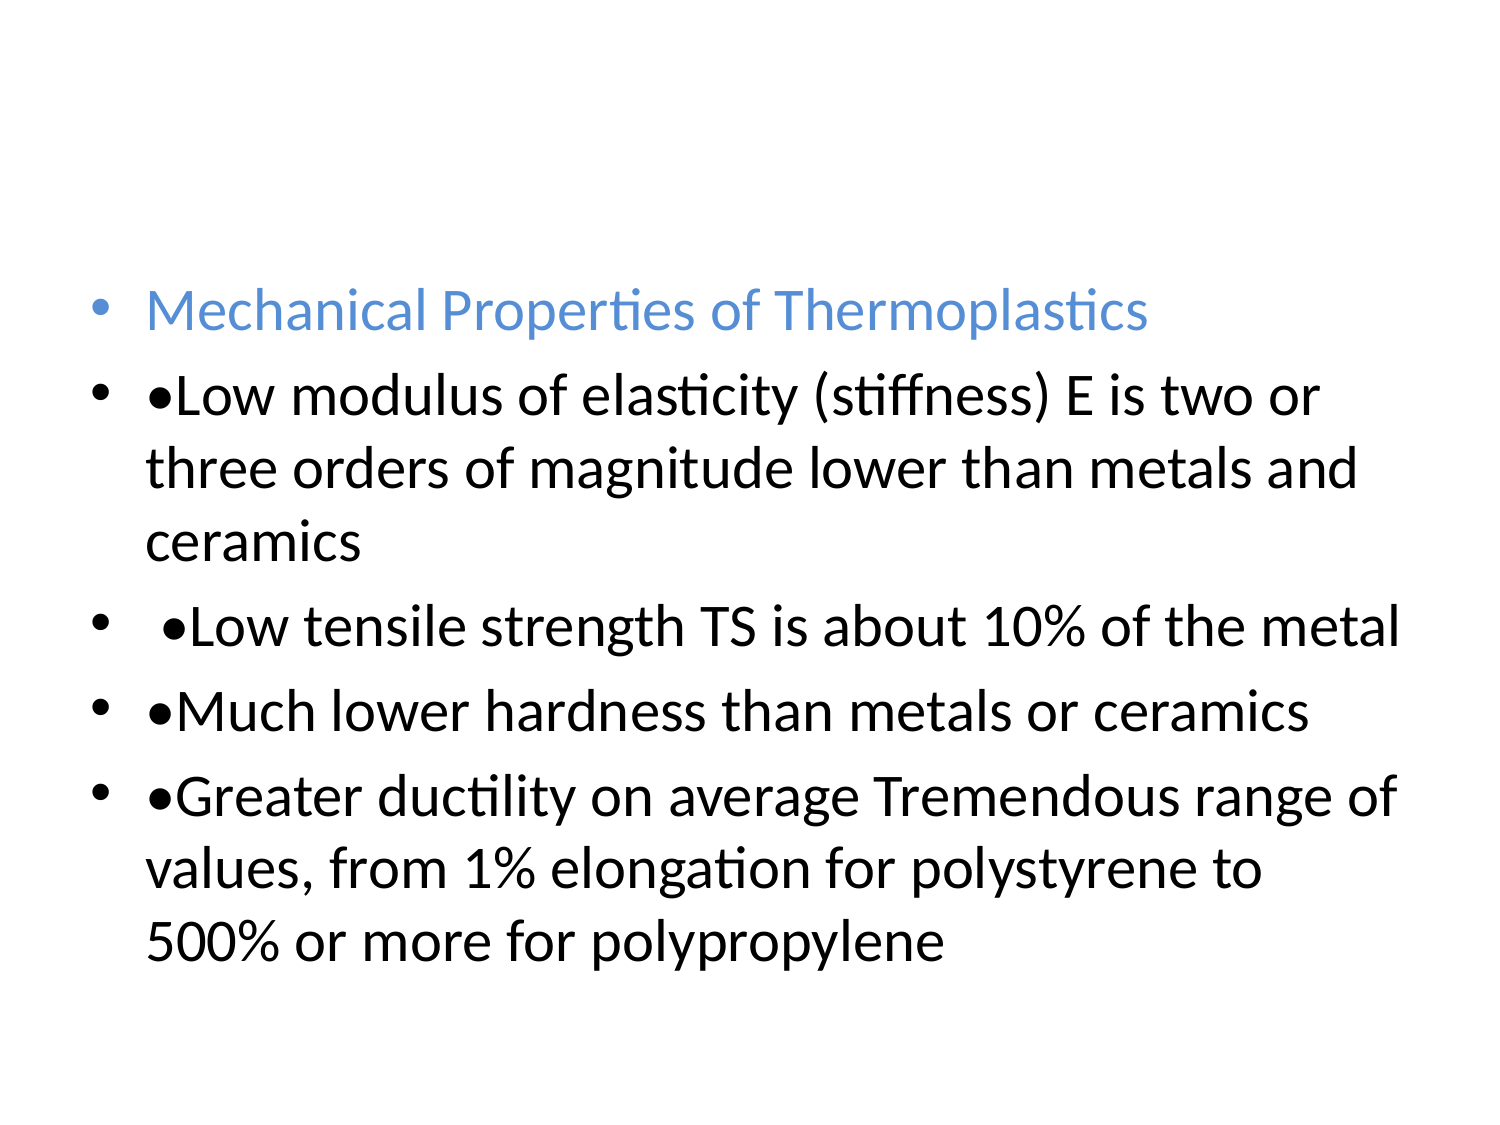

Mechanical Properties of Thermoplastics
•Low modulus of elasticity (stiffness) E is two or three orders of magnitude lower than metals and ceramics
 •Low tensile strength TS is about 10% of the metal
•Much lower hardness than metals or ceramics
•Greater ductility on average Tremendous range of values, from 1% elongation for polystyrene to 500% or more for polypropylene